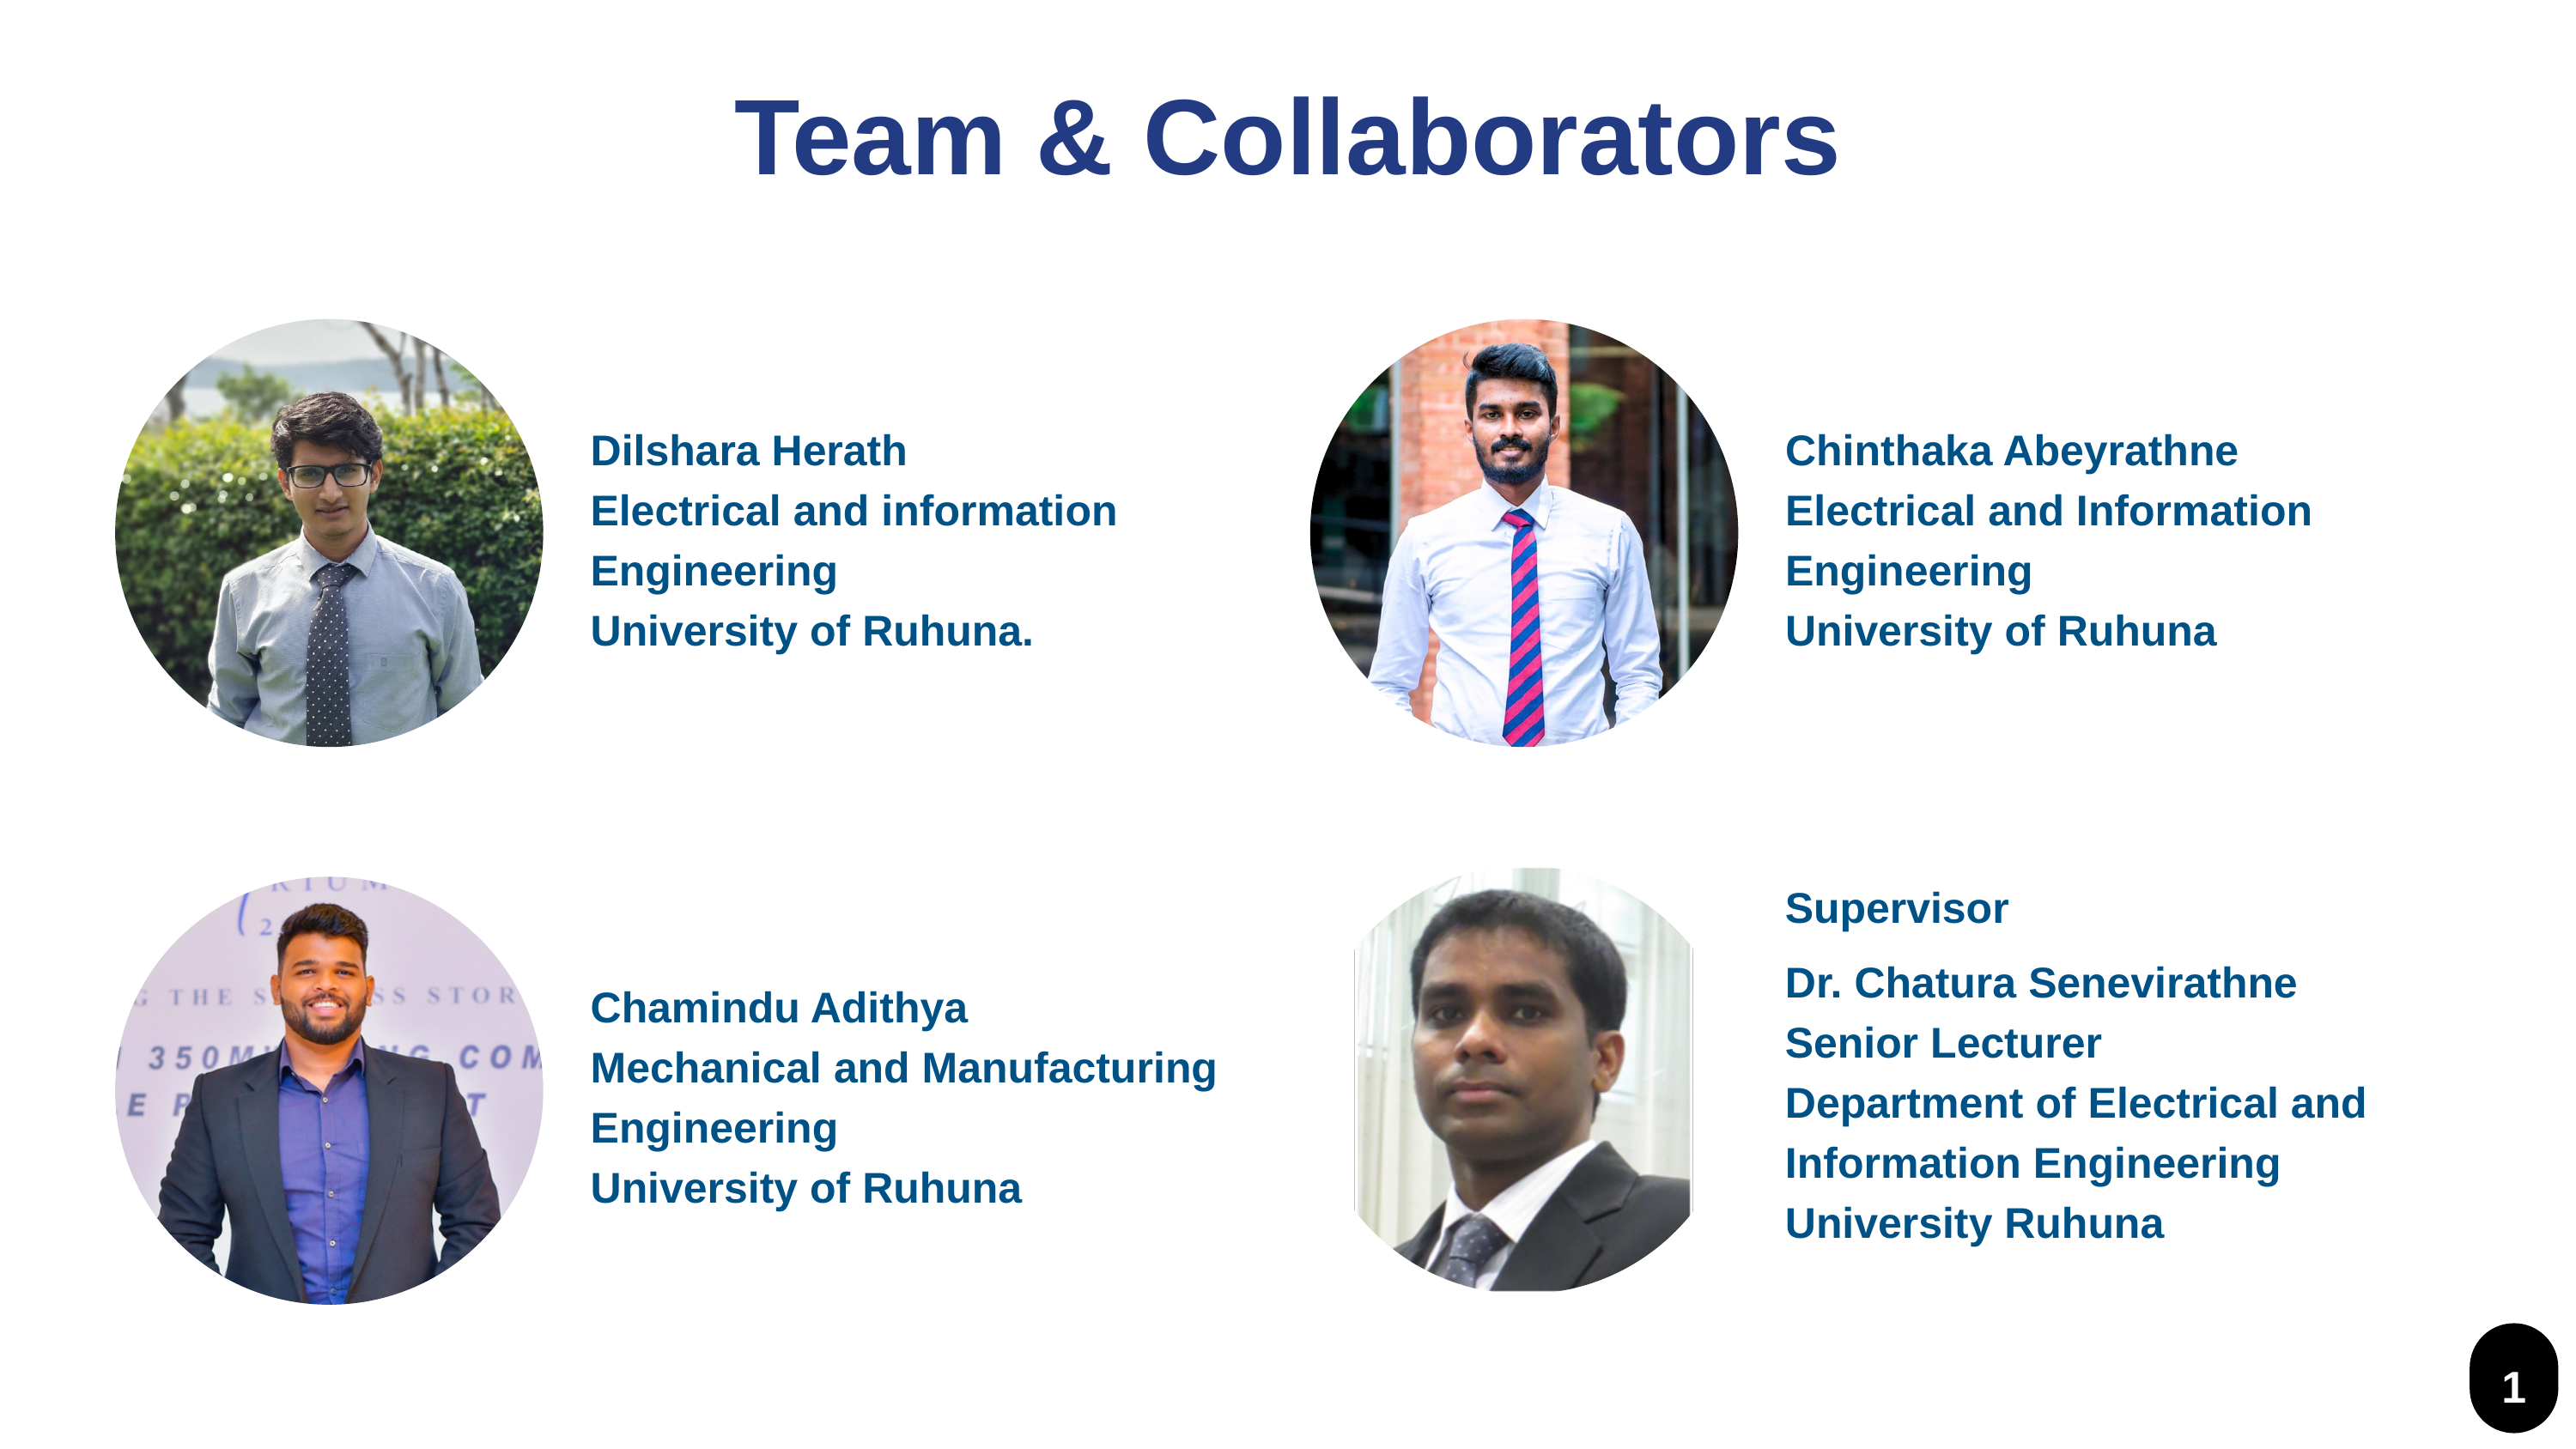

Team & Collaborators

Dilshara Herath
Electrical and information Engineering
University of Ruhuna.
Chinthaka Abeyrathne
Electrical and Information Engineering
University of Ruhuna

Supervisor

Dr. Chatura Senevirathne
Senior Lecturer
Department of Electrical and Information Engineering
University Ruhuna
Chamindu Adithya
Mechanical and Manufacturing Engineering
University of Ruhuna

1